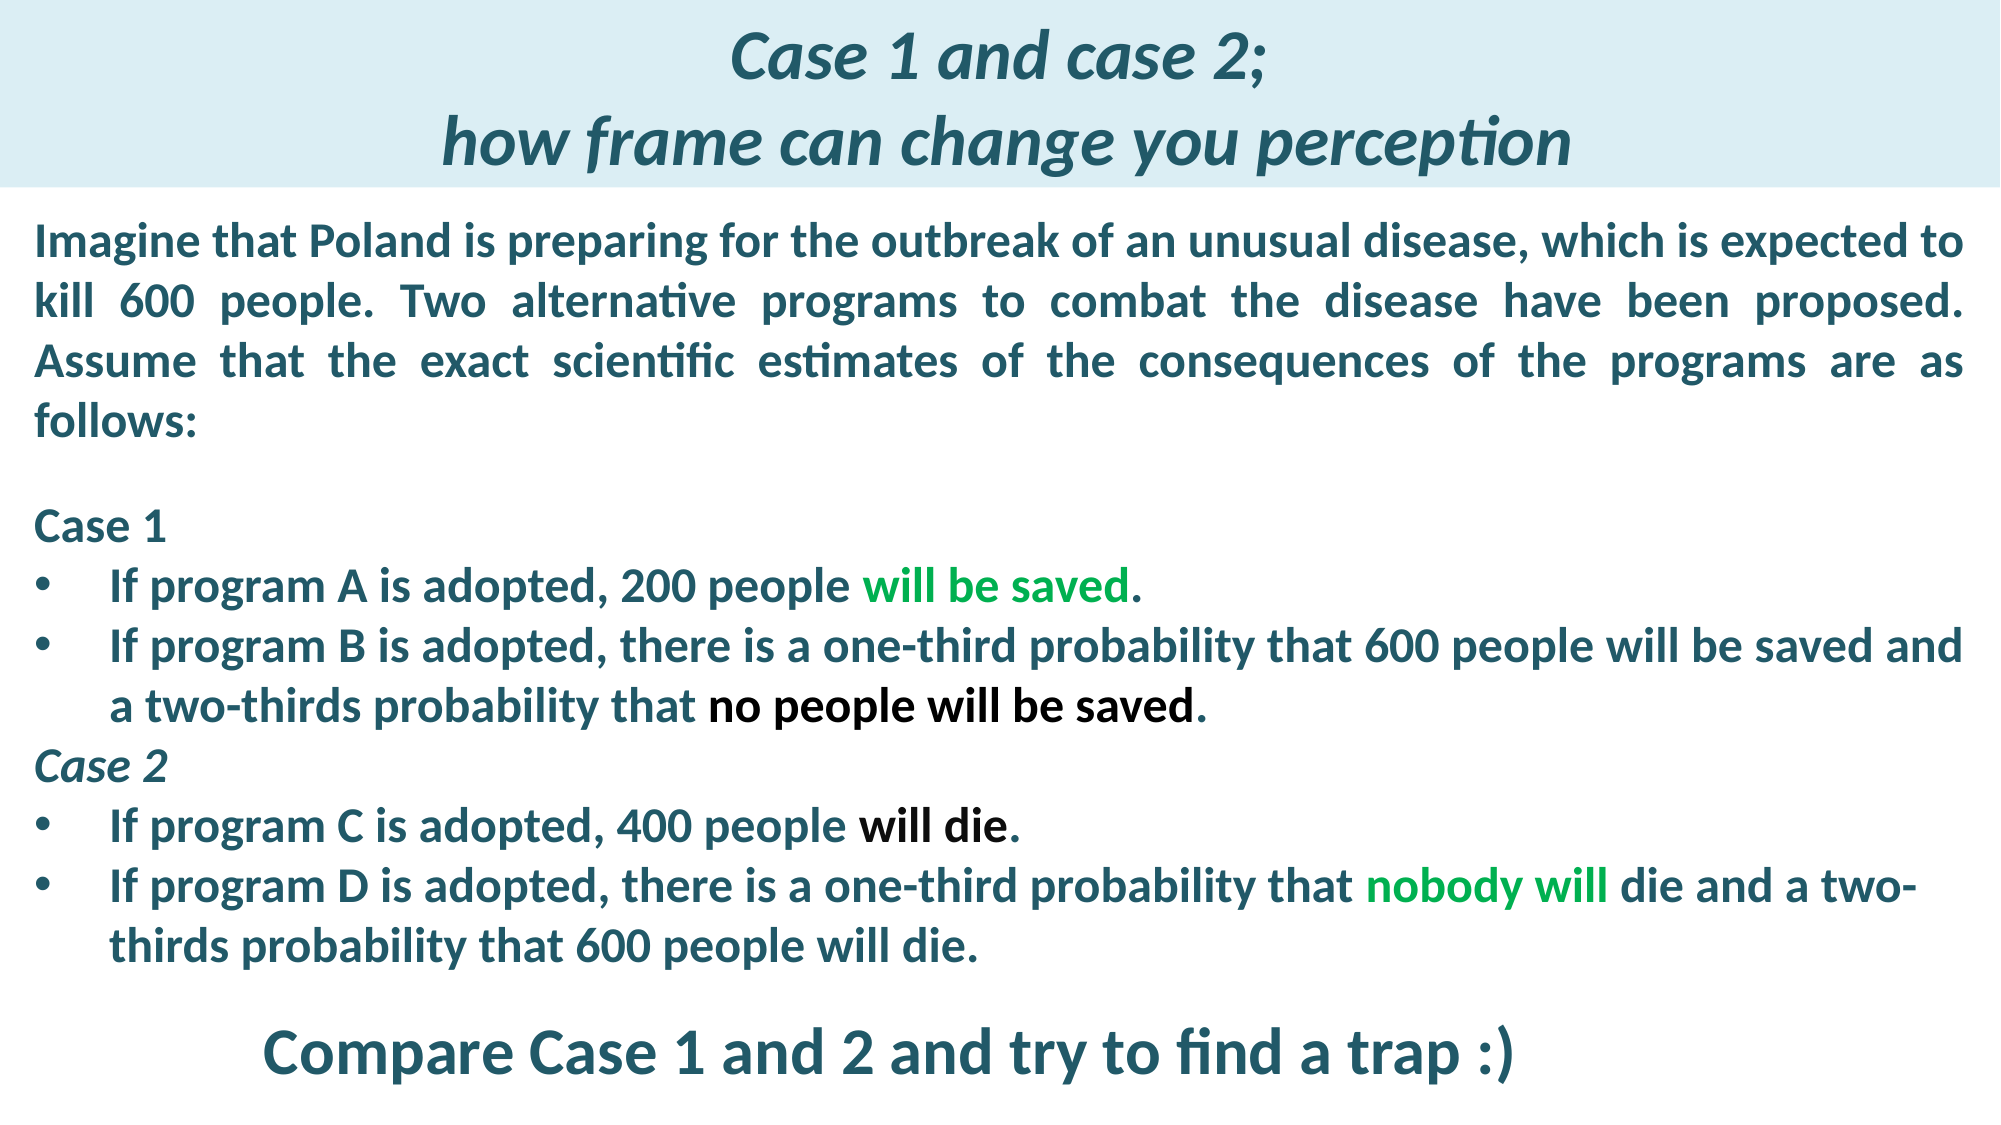

# Case 1 and case 2; how frame can change you perception
Imagine that Poland is preparing for the outbreak of an unusual disease, which is expected to kill 600 people. Two alternative programs to combat the disease have been proposed. Assume that the exact scientific estimates of the consequences of the programs are as follows:

Case 1
If program A is adopted, 200 people will be saved.
If program B is adopted, there is a one-third probability that 600 people will be saved and a two-thirds probability that no people will be saved.
Case 2
If program C is adopted, 400 people will die.
If program D is adopted, there is a one-third probability that nobody will die and a two-thirds probability that 600 people will die.
Compare Case 1 and 2 and try to find a trap :)